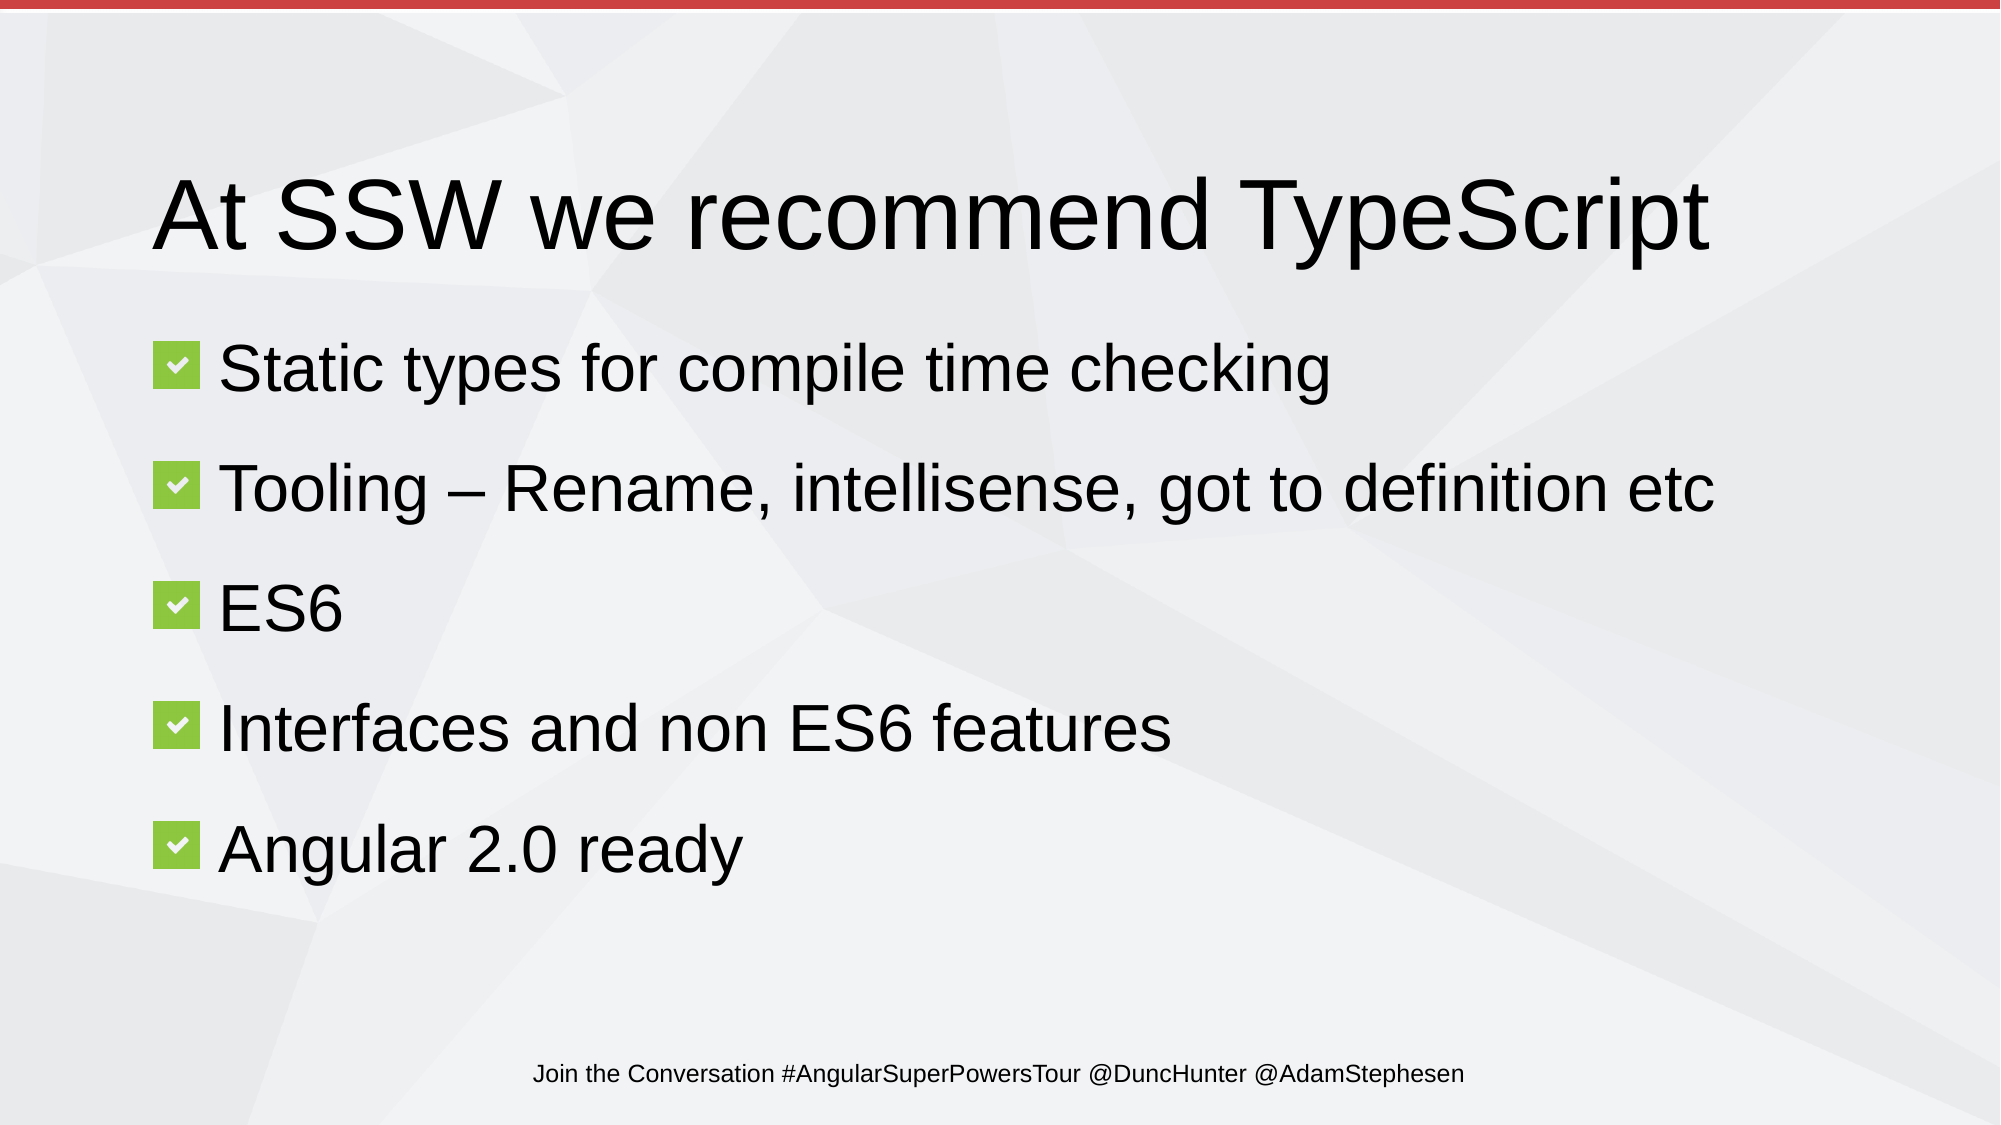

# At SSW we recommend TypeScript
 Static types for compile time checking
 Tooling – Rename, intellisense, got to definition etc
 ES6
 Interfaces and non ES6 features
 Angular 2.0 ready
Join the Conversation #AngularSuperPowersTour @DuncHunter @AdamStephesen